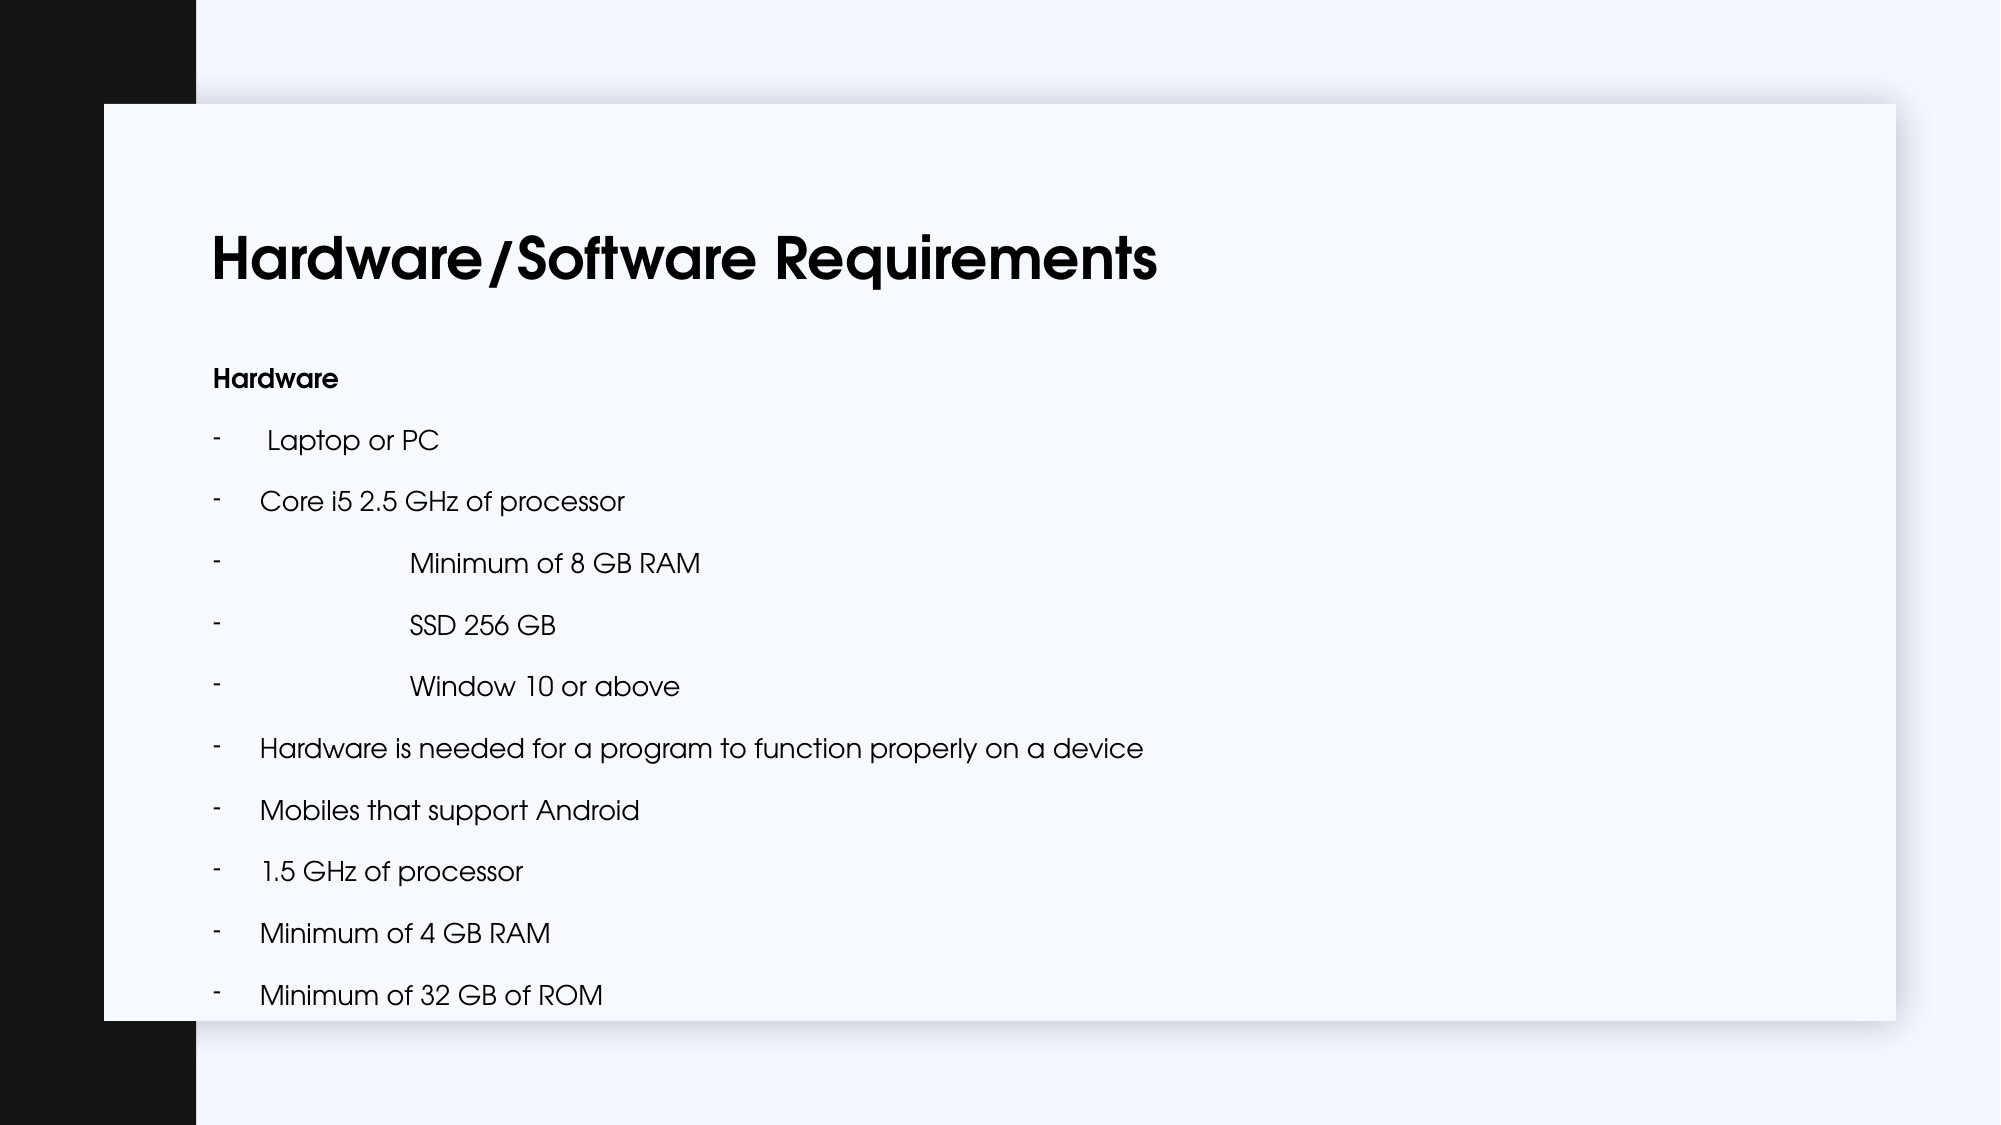

# Hardware/Software Requirements
Hardware
 Laptop or PC
Core i5 2.5 GHz of processor
	Minimum of 8 GB RAM
	SSD 256 GB
	Window 10 or above
Hardware is needed for a program to function properly on a device
Mobiles that support Android
1.5 GHz of processor
Minimum of 4 GB RAM
Minimum of 32 GB of ROM